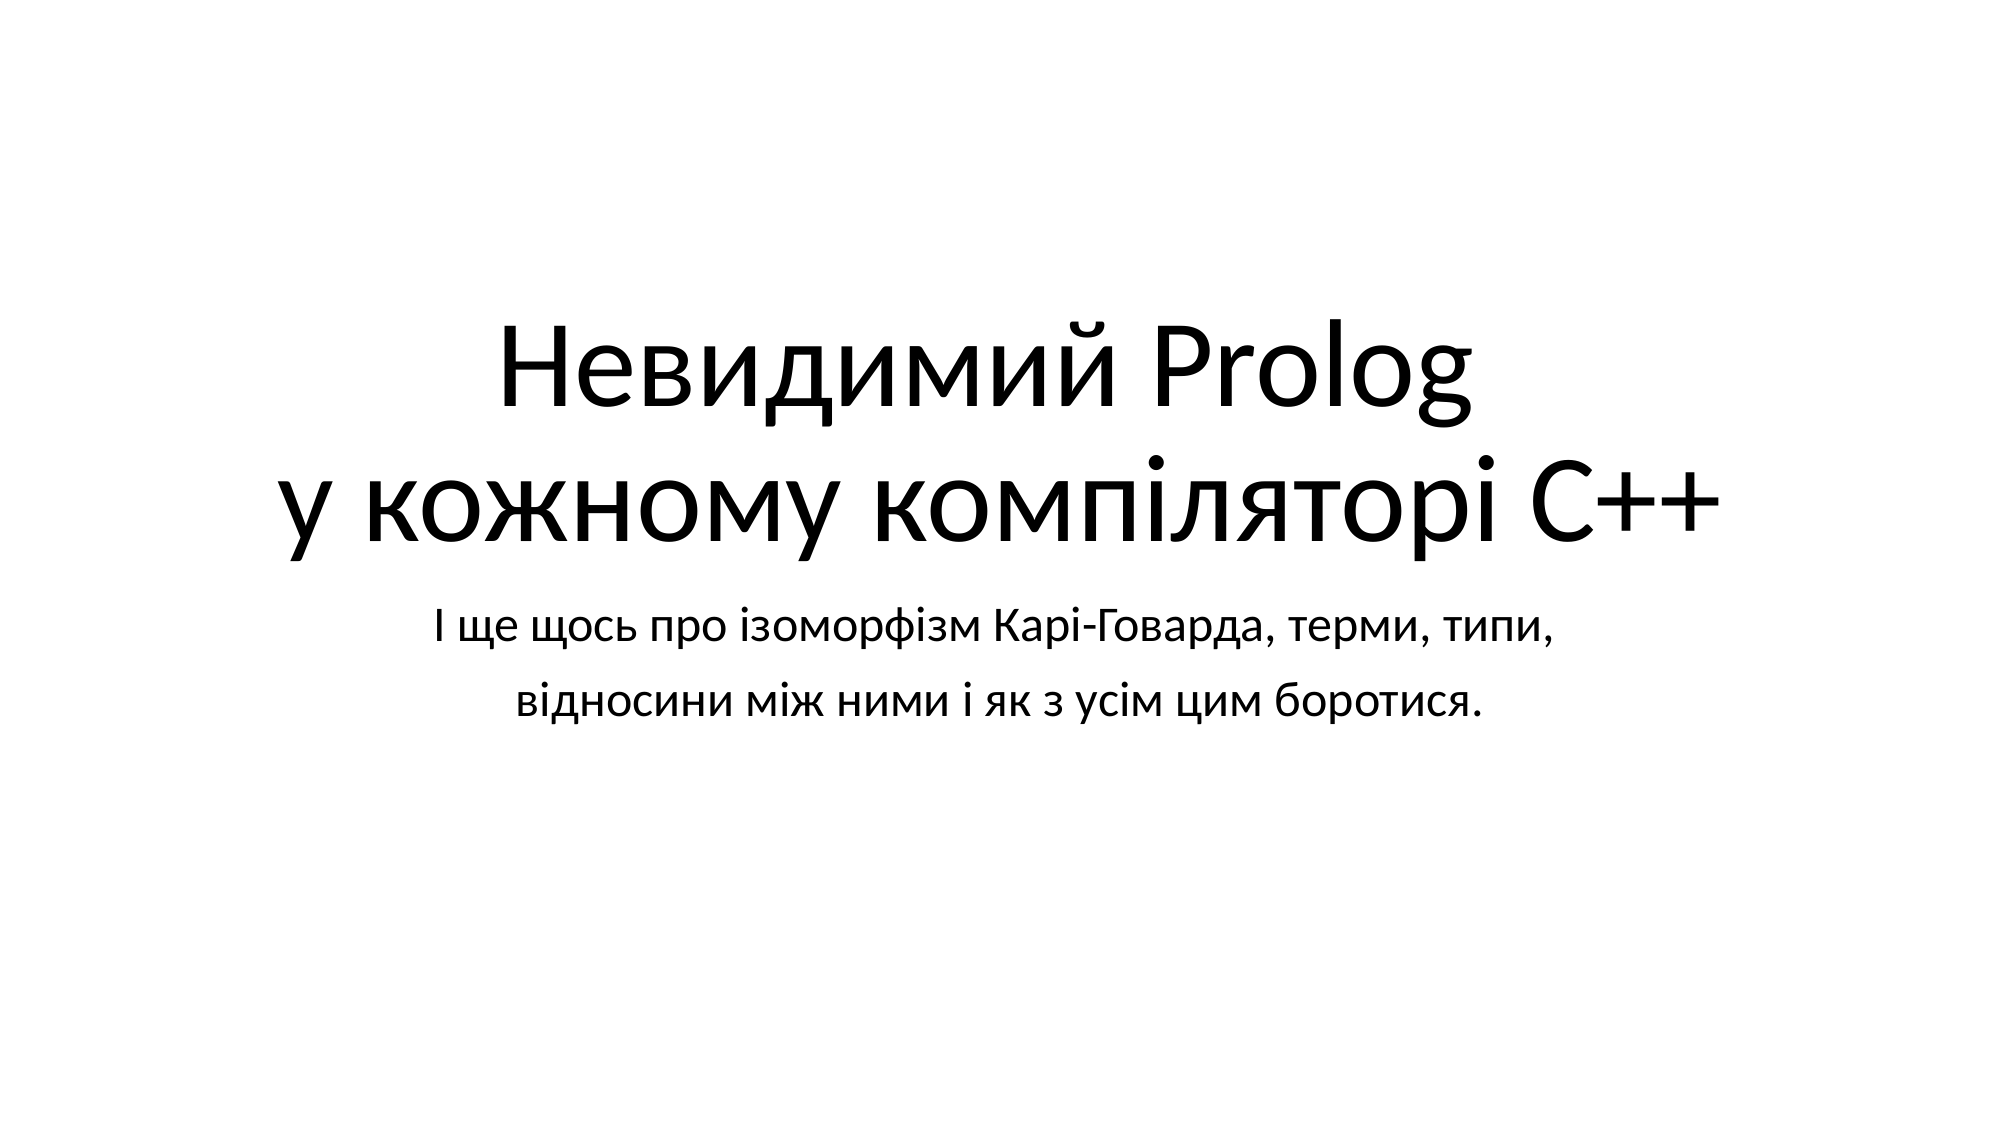

# Невидимий Prolog у кожному компіляторі С++
І ще щось про ізоморфізм Карі-Говарда, терми, типи,
відносини між ними і як з усім цим боротися.